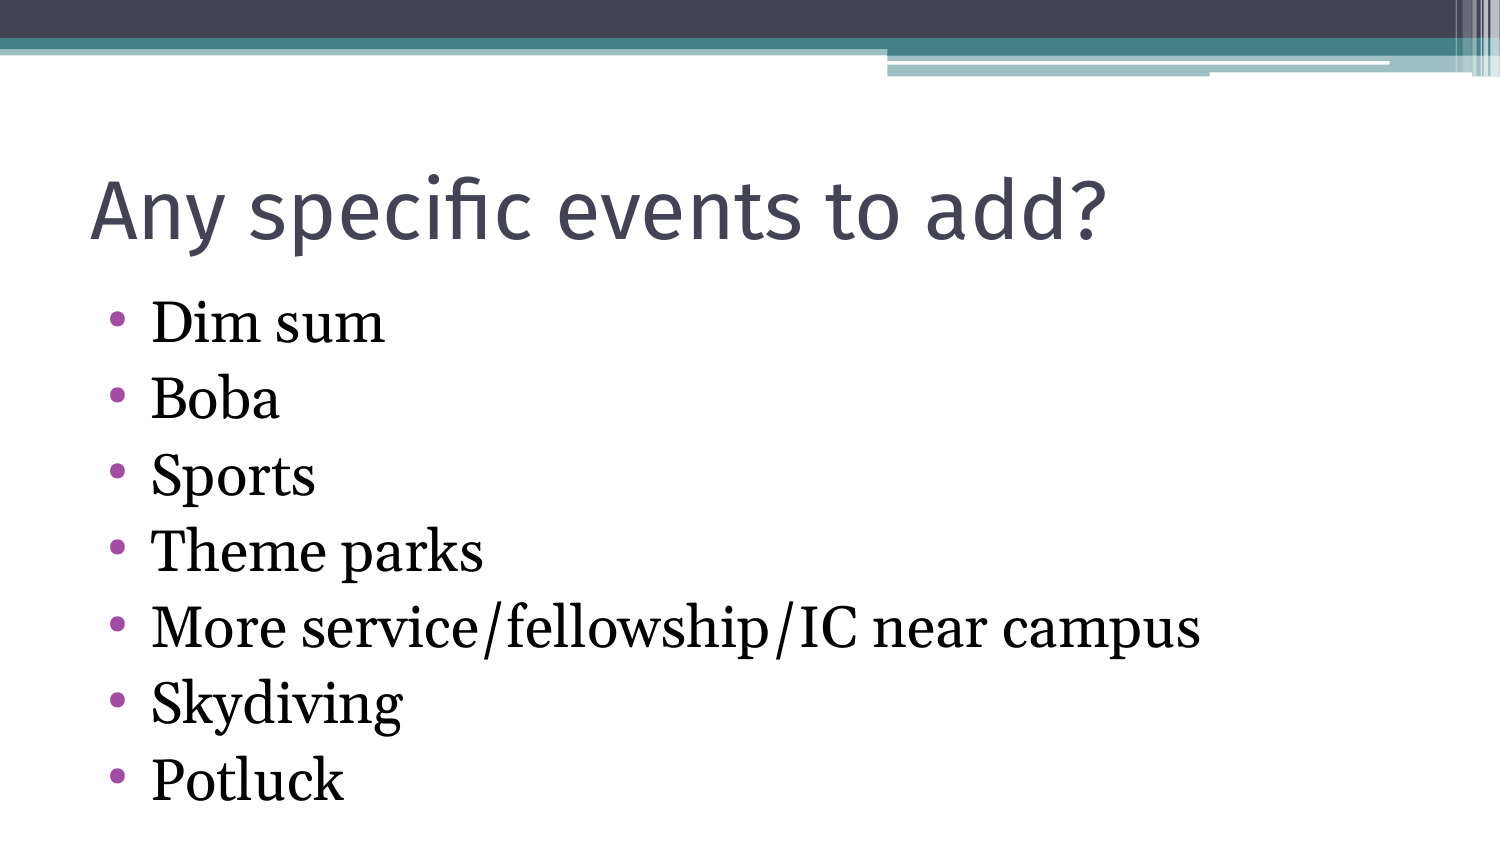

# Any specific events to add?
Dim sum
Boba
Sports
Theme parks
More service/fellowship/IC near campus
Skydiving
Potluck